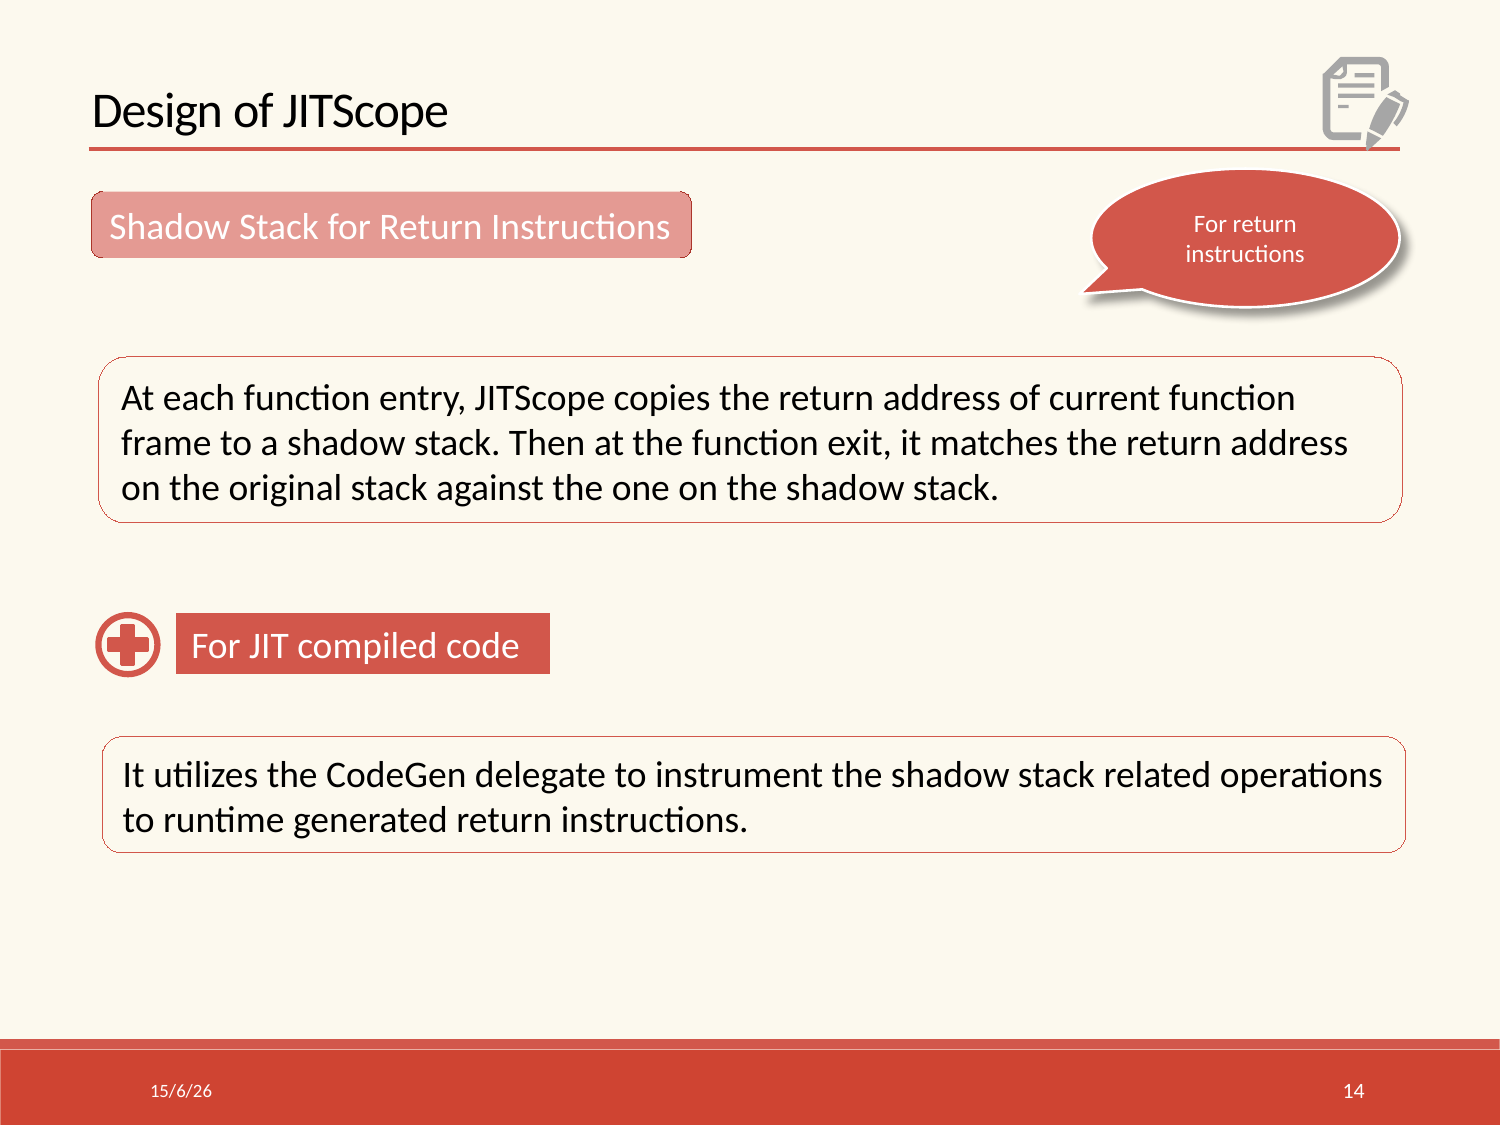

Design of JITScope

For return instructions
Shadow Stack for Return Instructions
At each function entry, JITScope copies the return address of current function frame to a shadow stack. Then at the function exit, it matches the return address on the original stack against the one on the shadow stack.
For JIT compiled code

It utilizes the CodeGen delegate to instrument the shadow stack related operations to runtime generated return instructions.
15/6/26
14